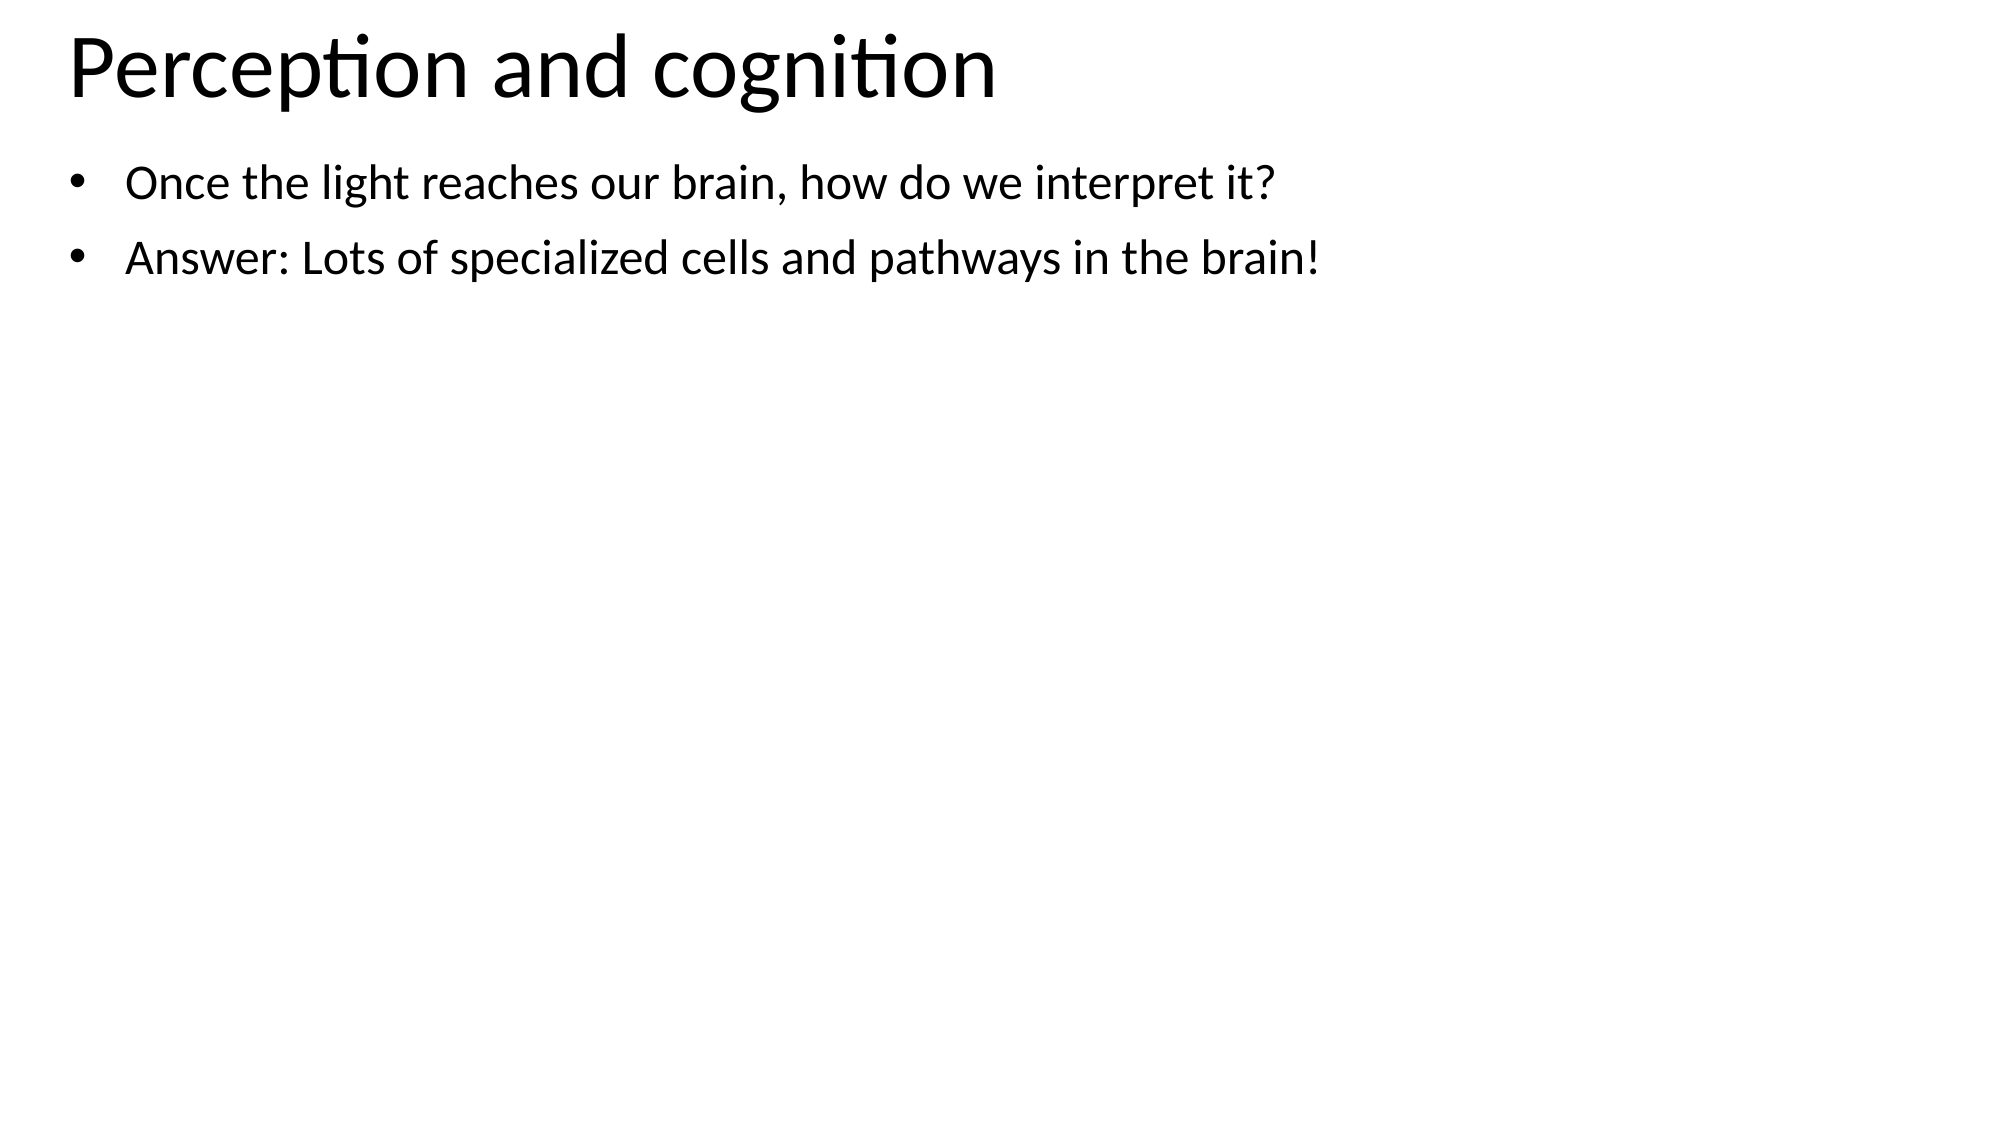

Perception and cognition
Once the light reaches our brain, how do we interpret it?
Answer: Lots of specialized cells and pathways in the brain!